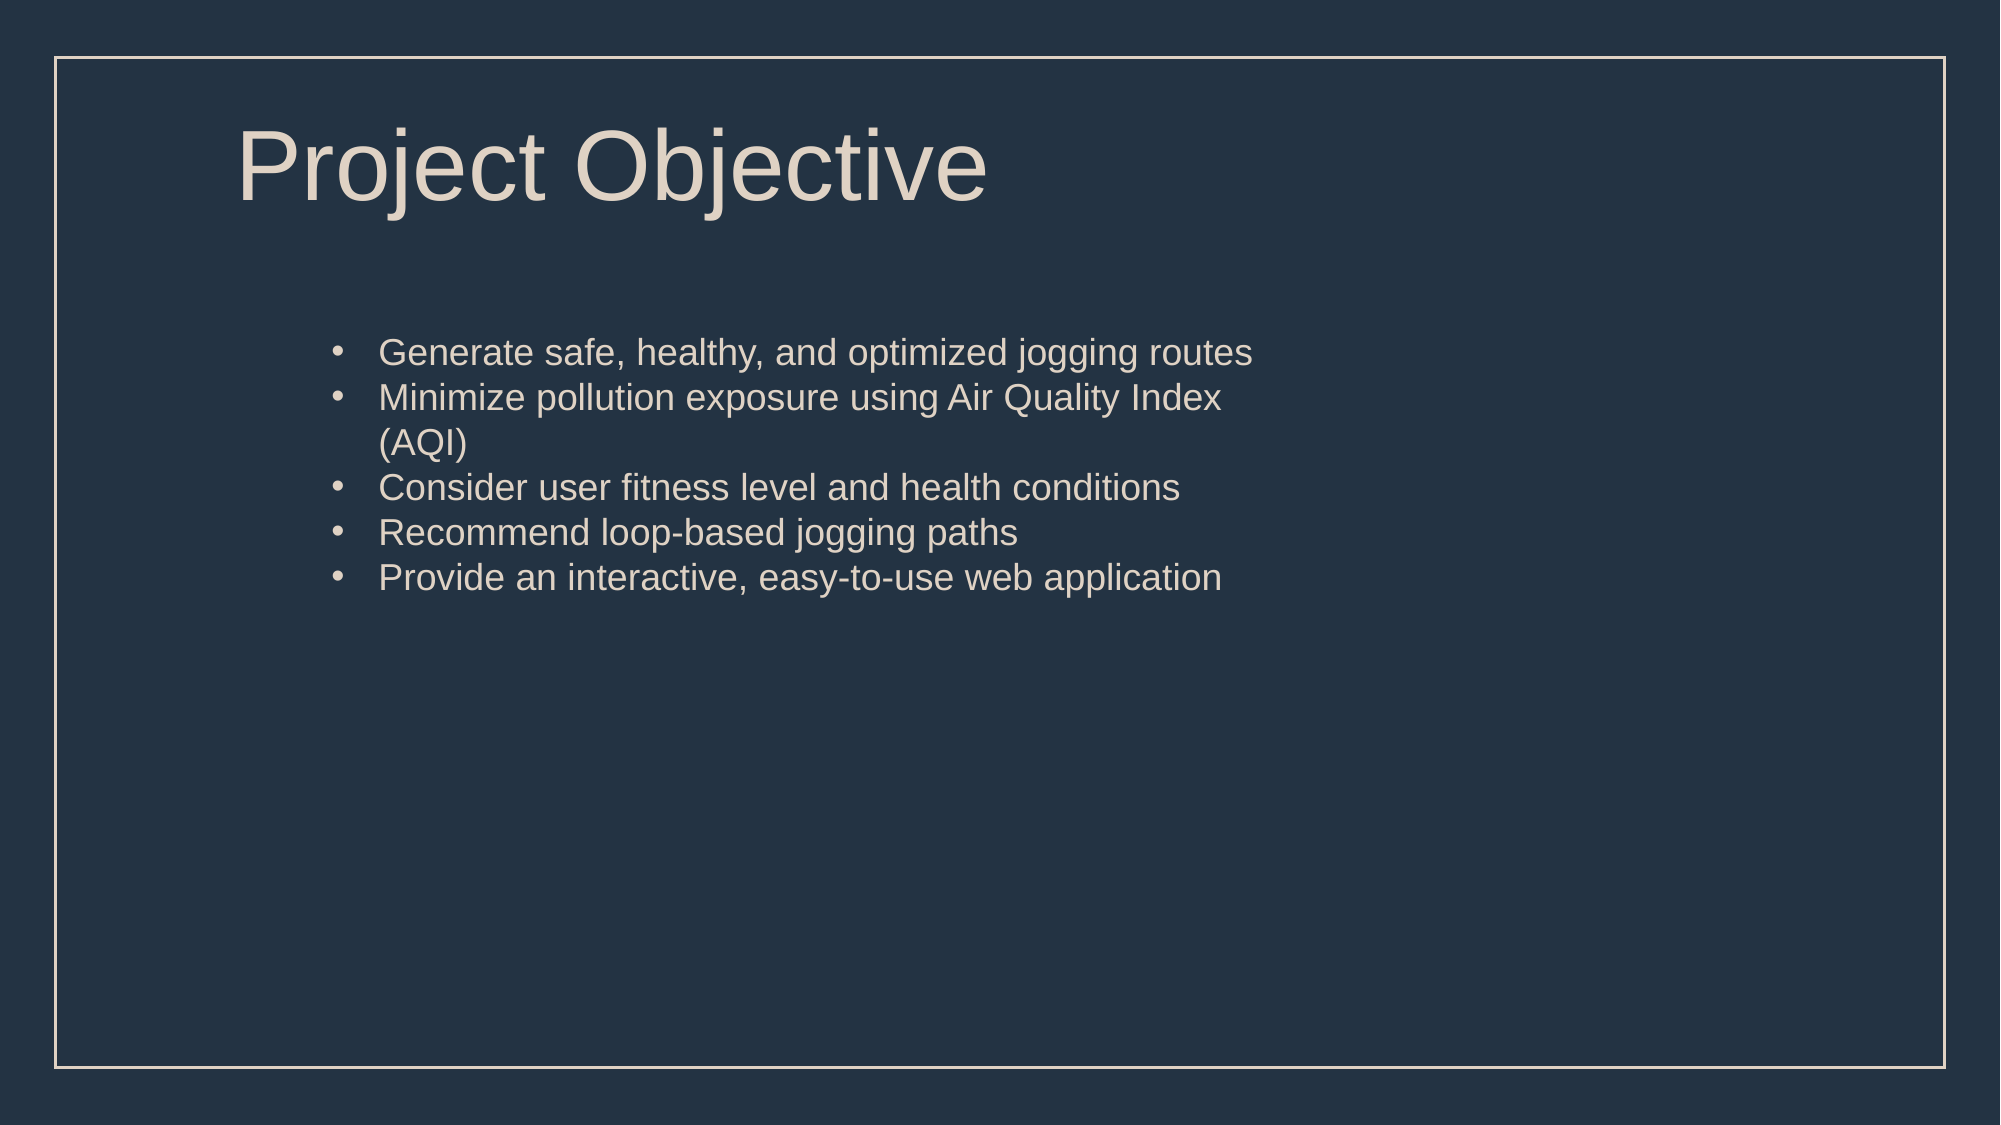

# Quote
Project Objective
Generate safe, healthy, and optimized jogging routes
Minimize pollution exposure using Air Quality Index (AQI)
Consider user fitness level and health conditions
Recommend loop-based jogging paths
Provide an interactive, easy-to-use web application